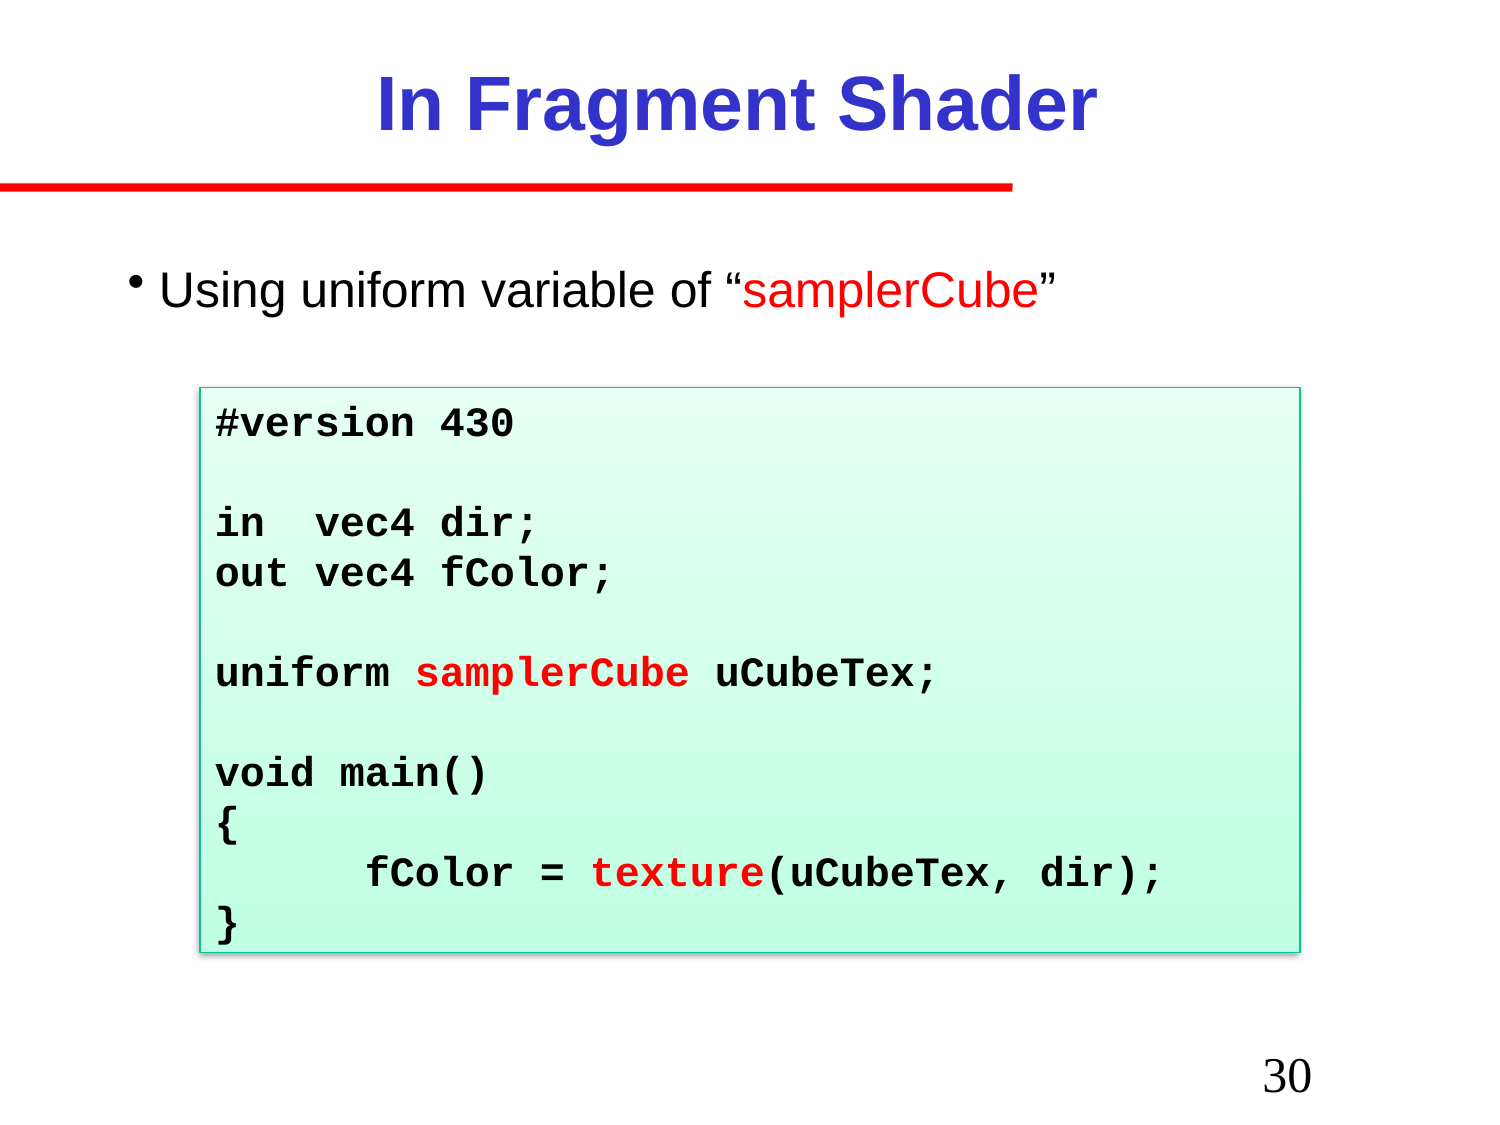

# In Fragment Shader
Using uniform variable of “samplerCube”
#version 430

in  vec4 dir;
out vec4 fColor;

uniform samplerCube uCubeTex;

void main()
{
	fColor = texture(uCubeTex, dir);
}
30